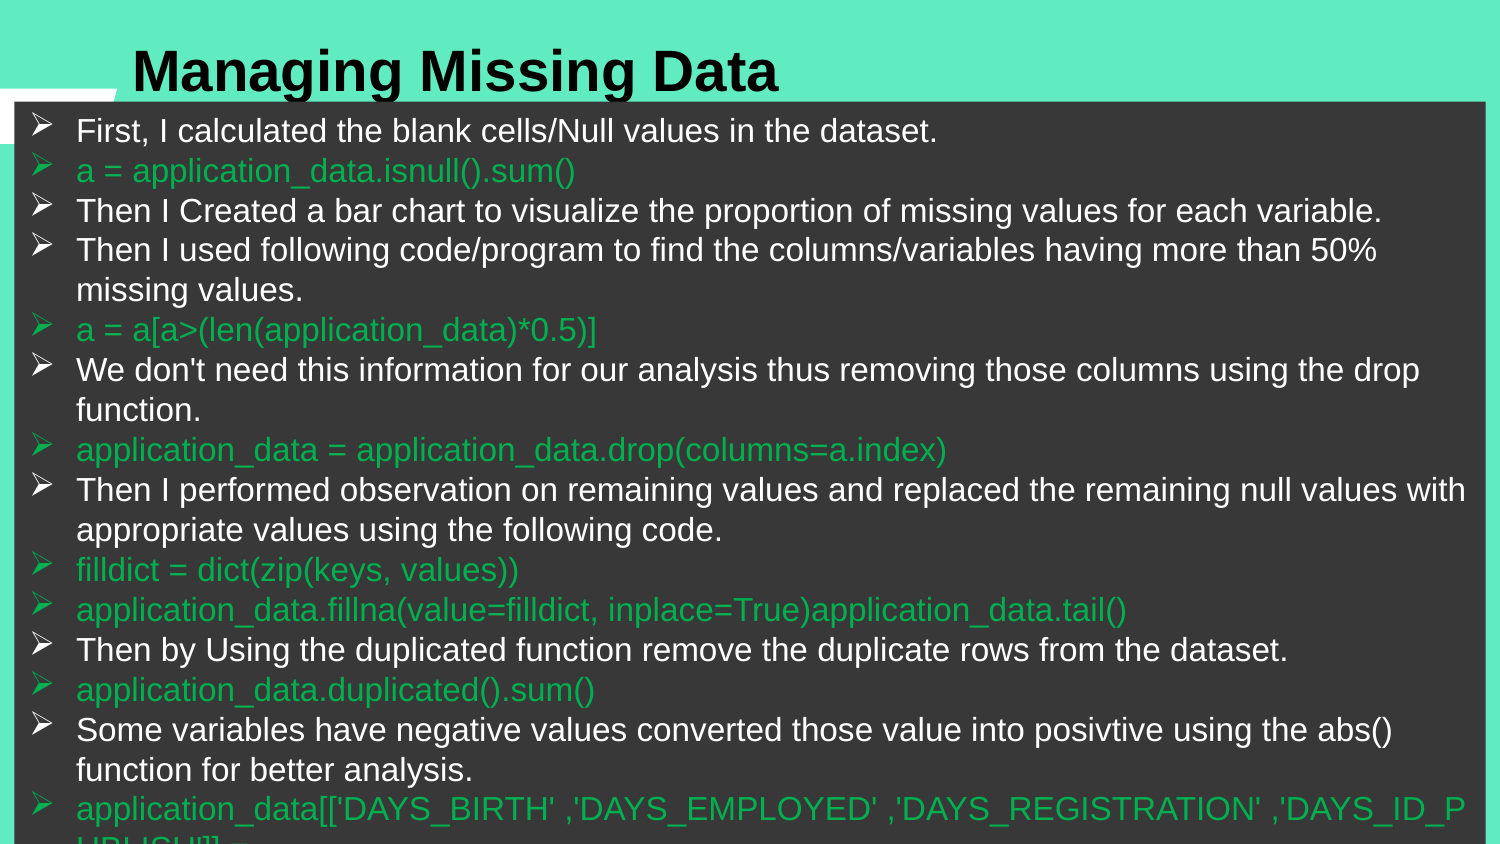

# Managing Missing Data
First, I calculated the blank cells/Null values in the dataset.
a = application_data.isnull().sum()
Then I Created a bar chart to visualize the proportion of missing values for each variable.
Then I used following code/program to find the columns/variables having more than 50% missing values.
a = a[a>(len(application_data)*0.5)]
We don't need this information for our analysis thus removing those columns using the drop function.
application_data = application_data.drop(columns=a.index)
Then I performed observation on remaining values and replaced the remaining null values with appropriate values using the following code.
filldict = dict(zip(keys, values))
application_data.fillna(value=filldict, inplace=True)application_data.tail()
Then by Using the duplicated function remove the duplicate rows from the dataset.
application_data.duplicated().sum()
Some variables have negative values converted those value into posivtive using the abs() function for better analysis.
application_data[['DAYS_BIRTH' ,'DAYS_EMPLOYED' ,'DAYS_REGISTRATION' ,'DAYS_ID_PUBLISH']] = application_data[['DAYS_BIRTH' ,'DAYS_EMPLOYED' ,'DAYS_REGISTRATION' ,'DAYS_ID_PUBLISH']].abs()
In this way I Identified Missing values and Handled them.